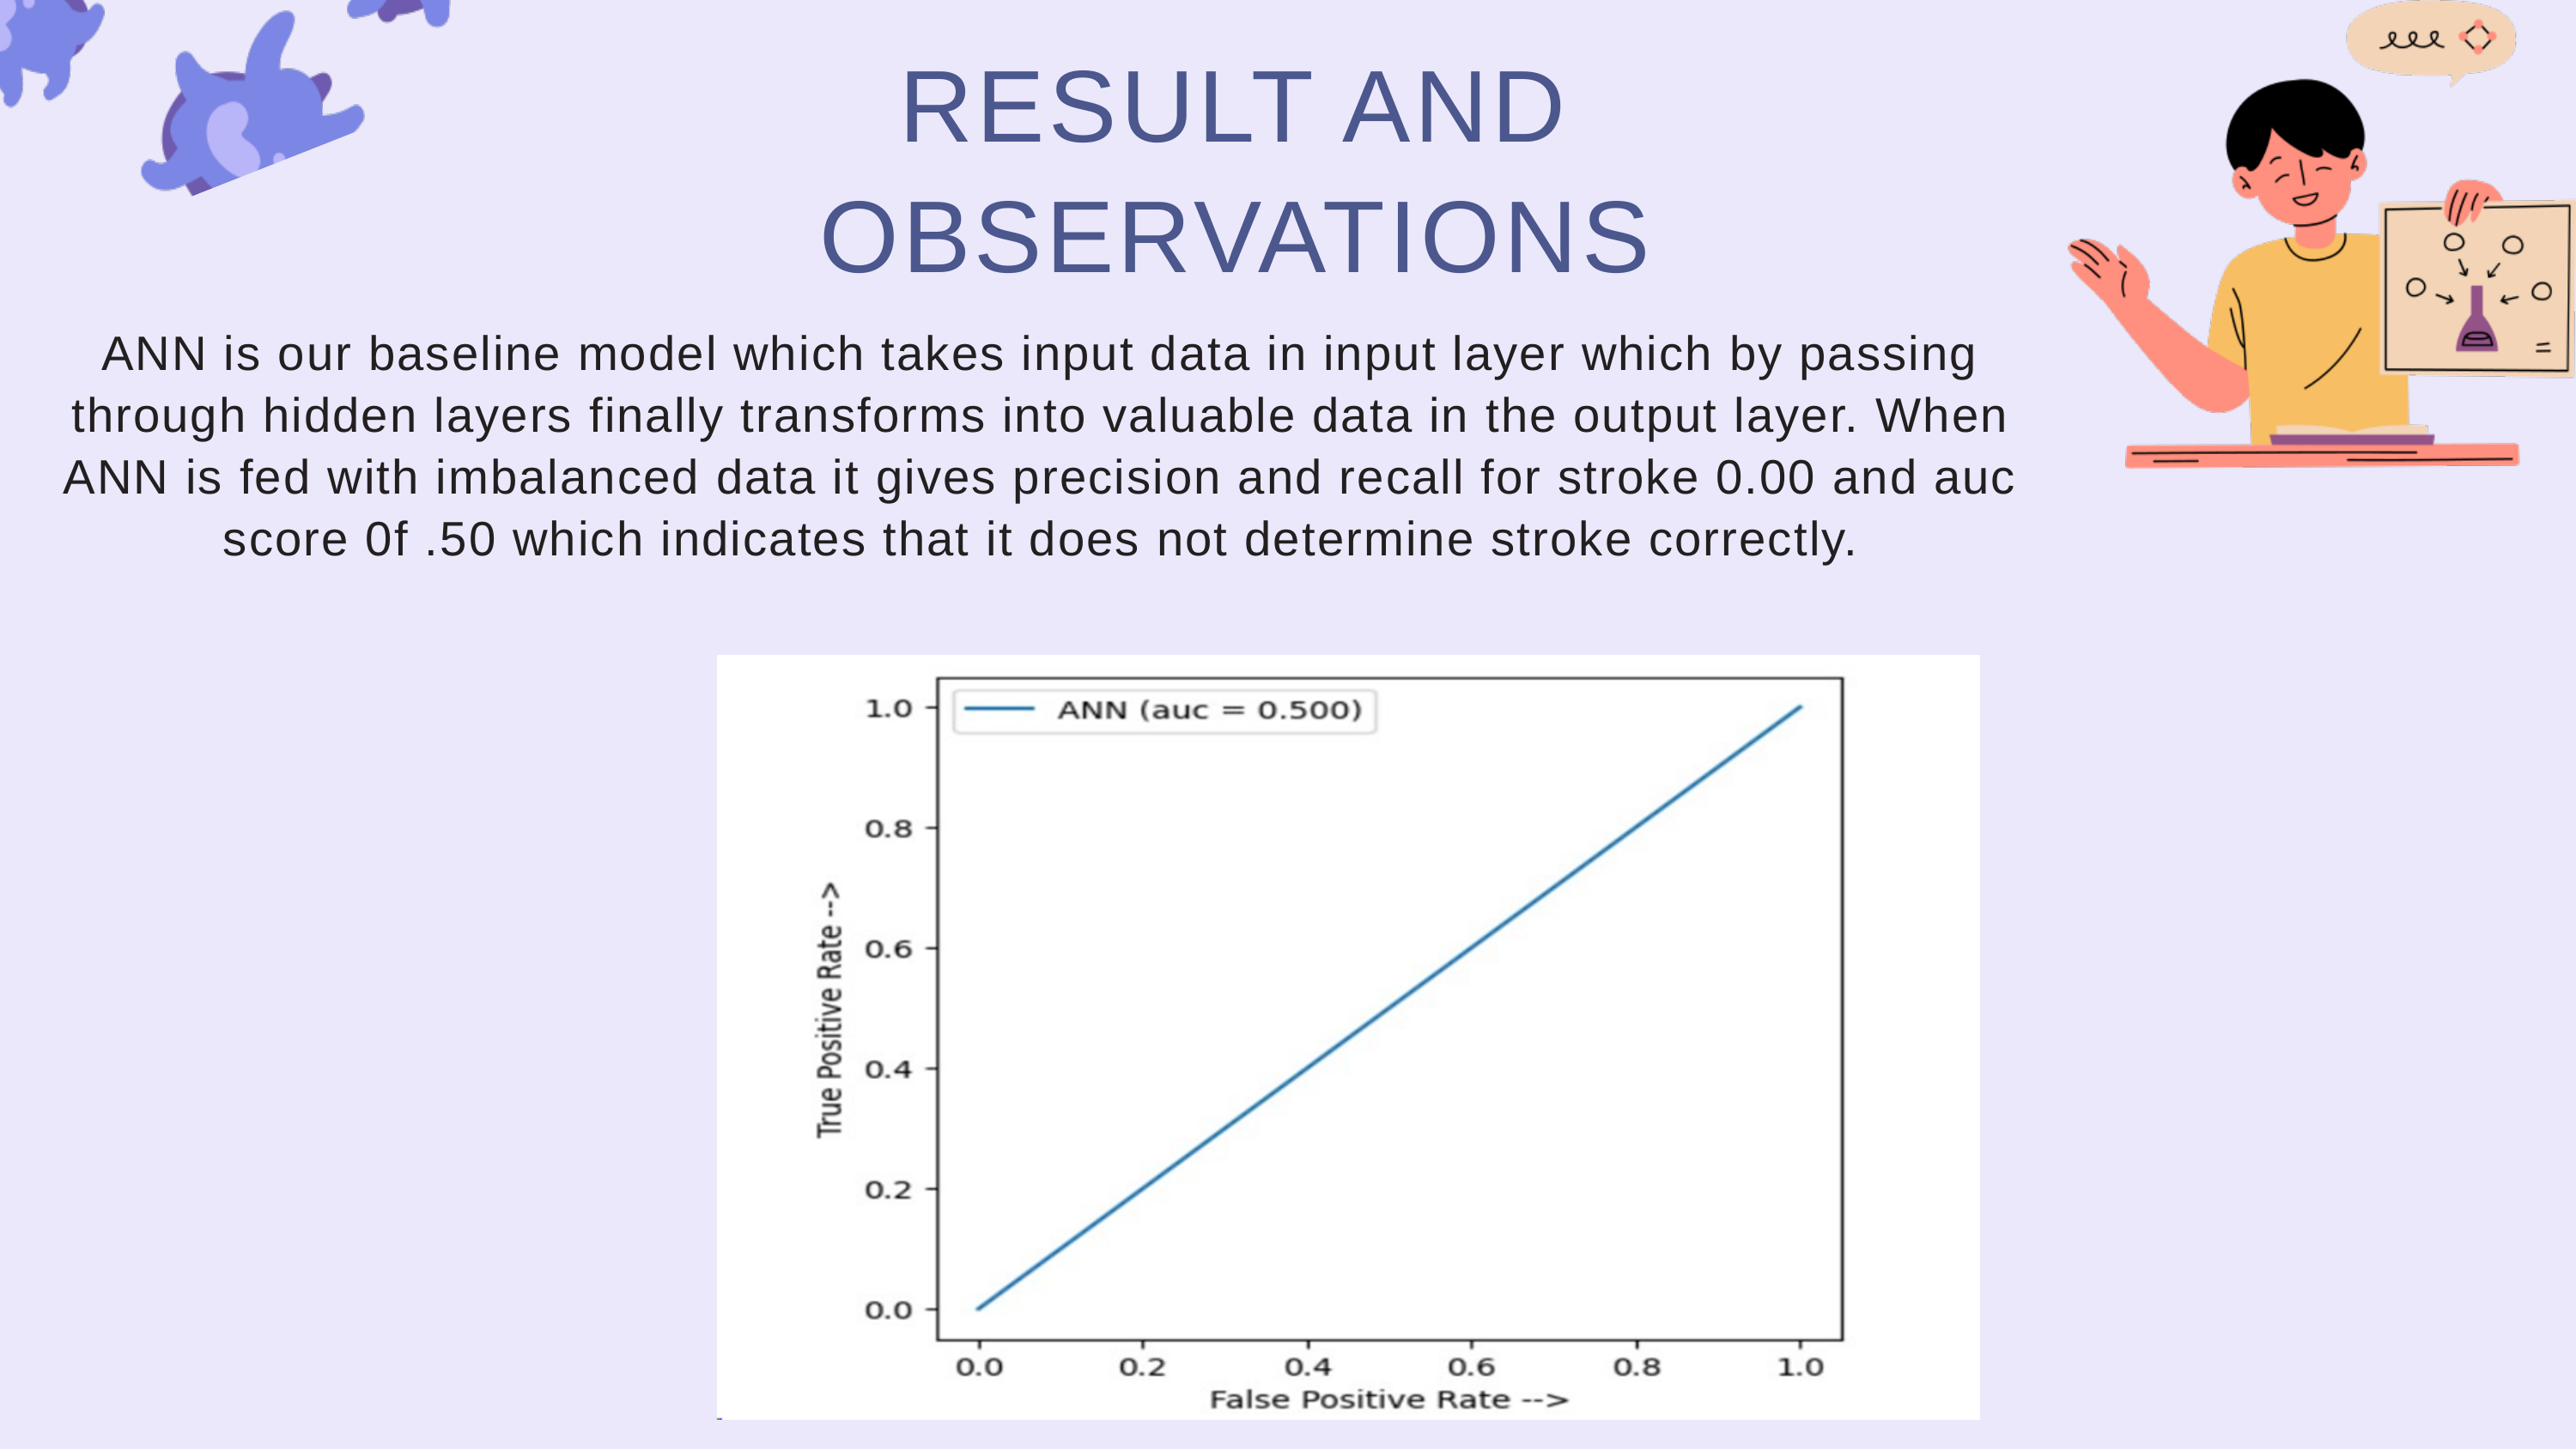

RESULT AND OBSERVATIONS
ANN is our baseline model which takes input data in input layer which by passing through hidden layers finally transforms into valuable data in the output layer. When ANN is fed with imbalanced data it gives precision and recall for stroke 0.00 and auc score 0f .50 which indicates that it does not determine stroke correctly.